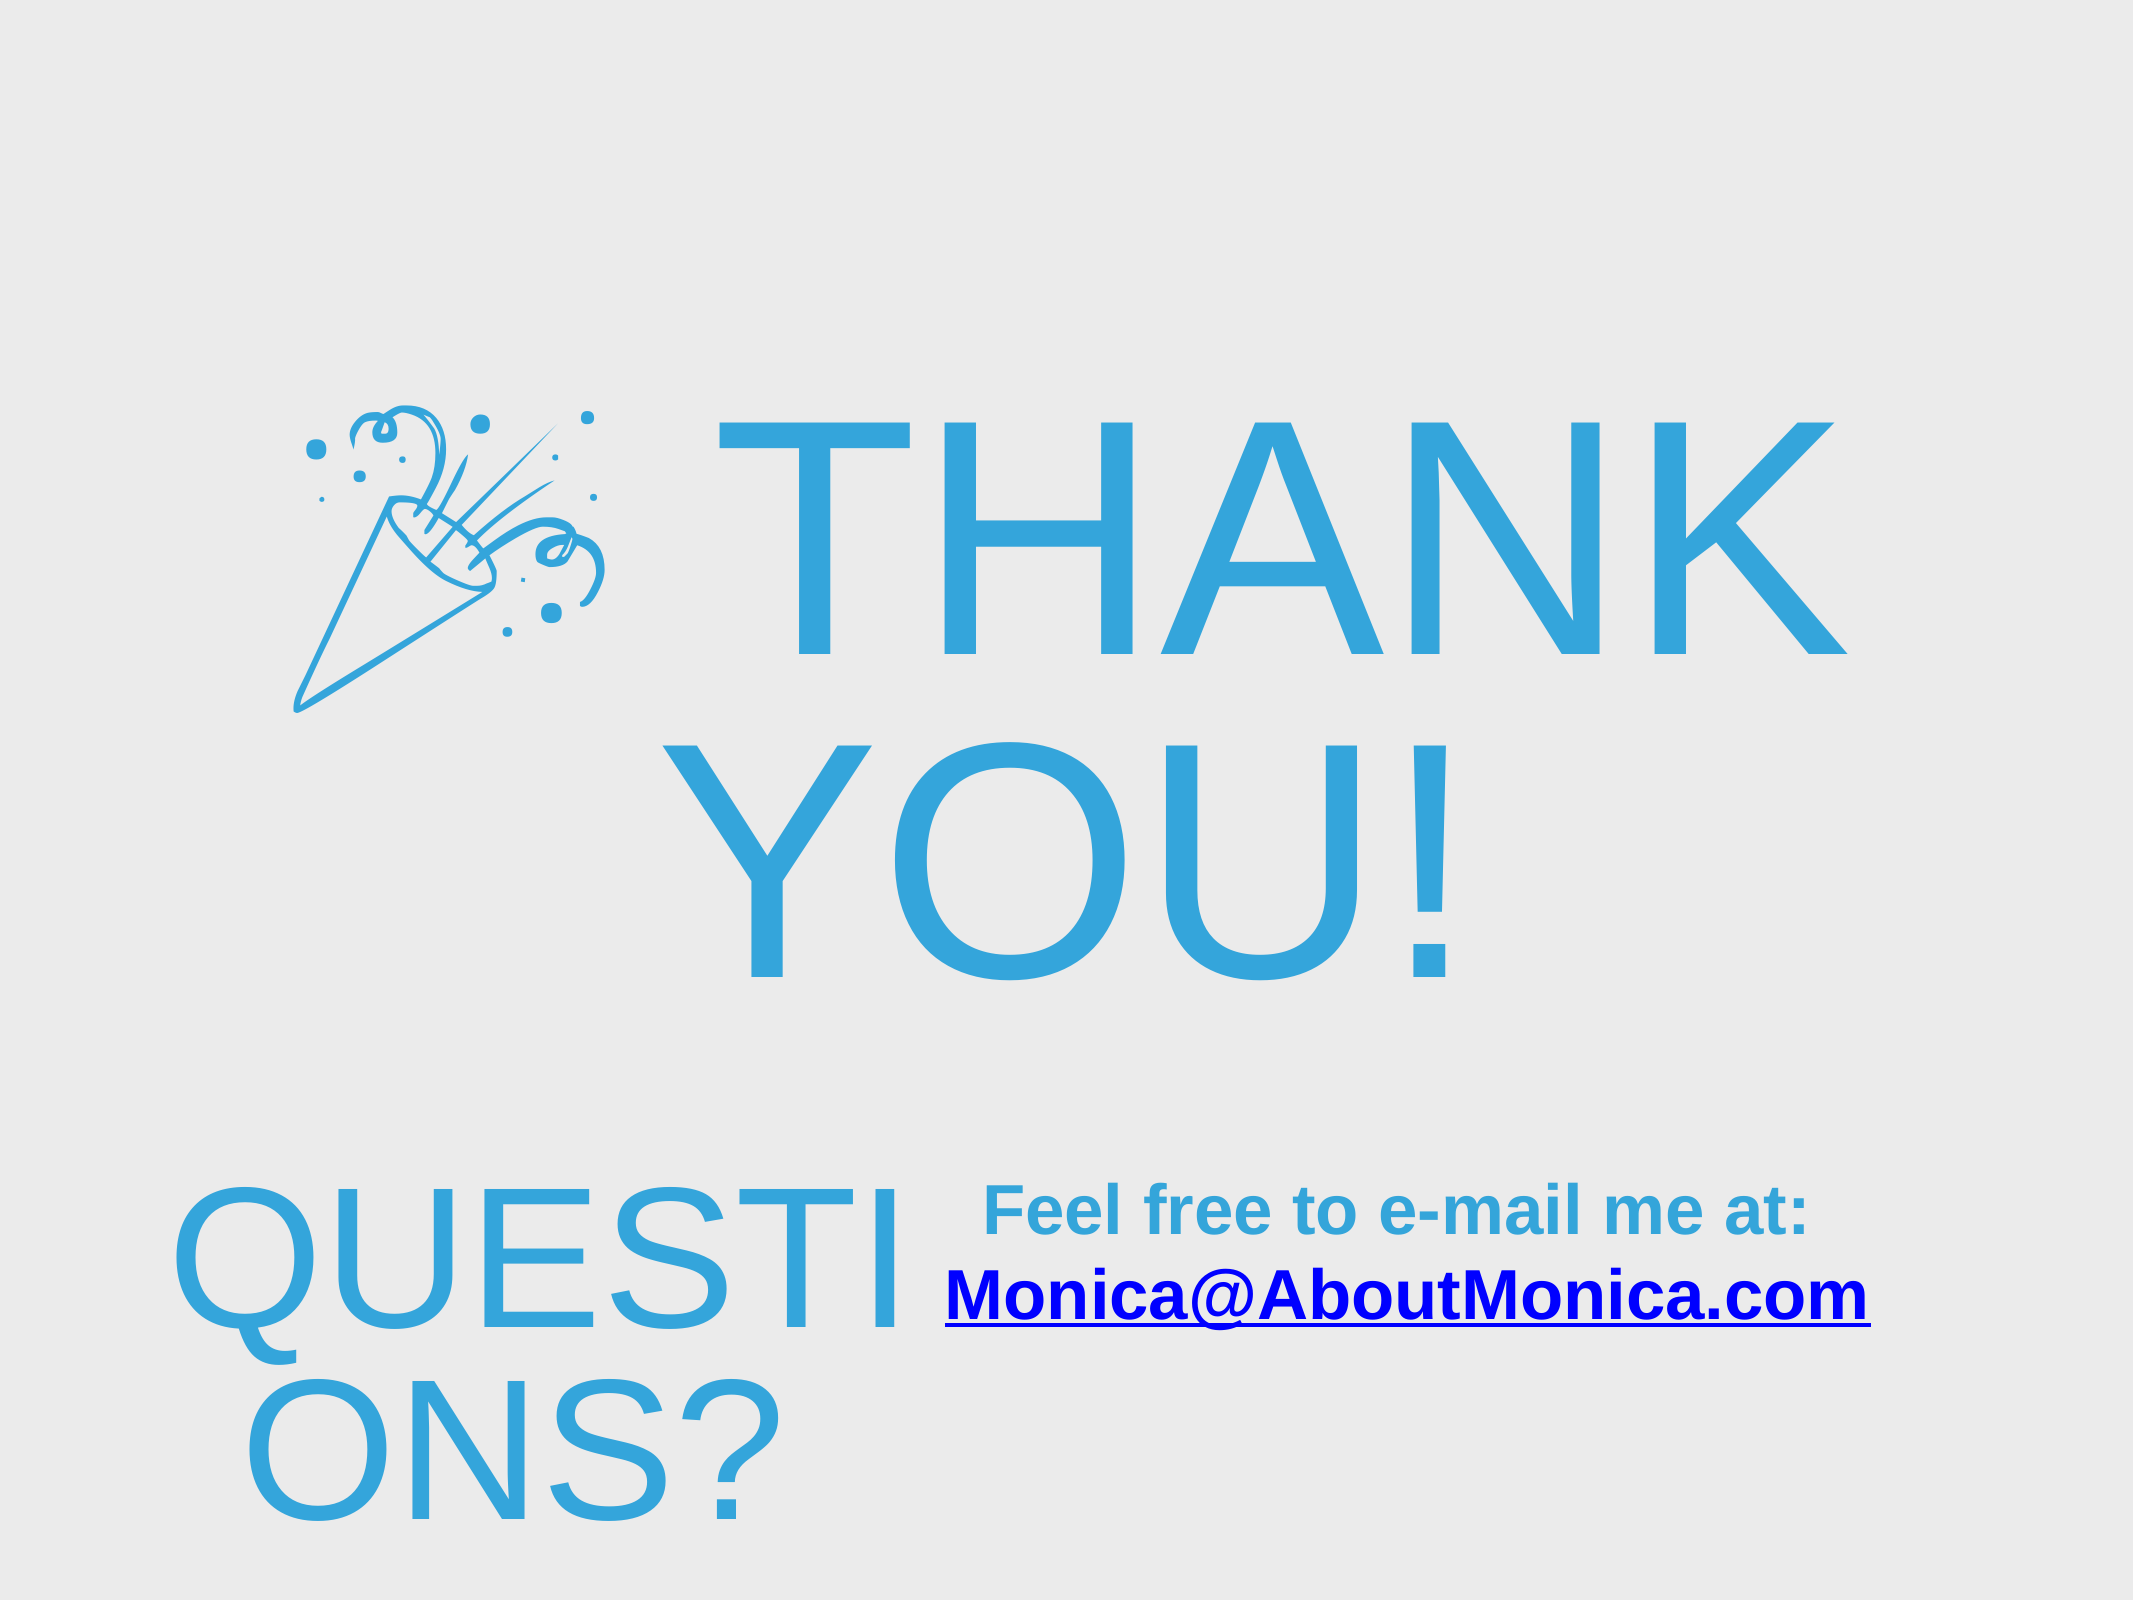

🎉 THANK YOU!
Feel free to e-mail me at: Monica@AboutMonica.com
qUESTIONS?